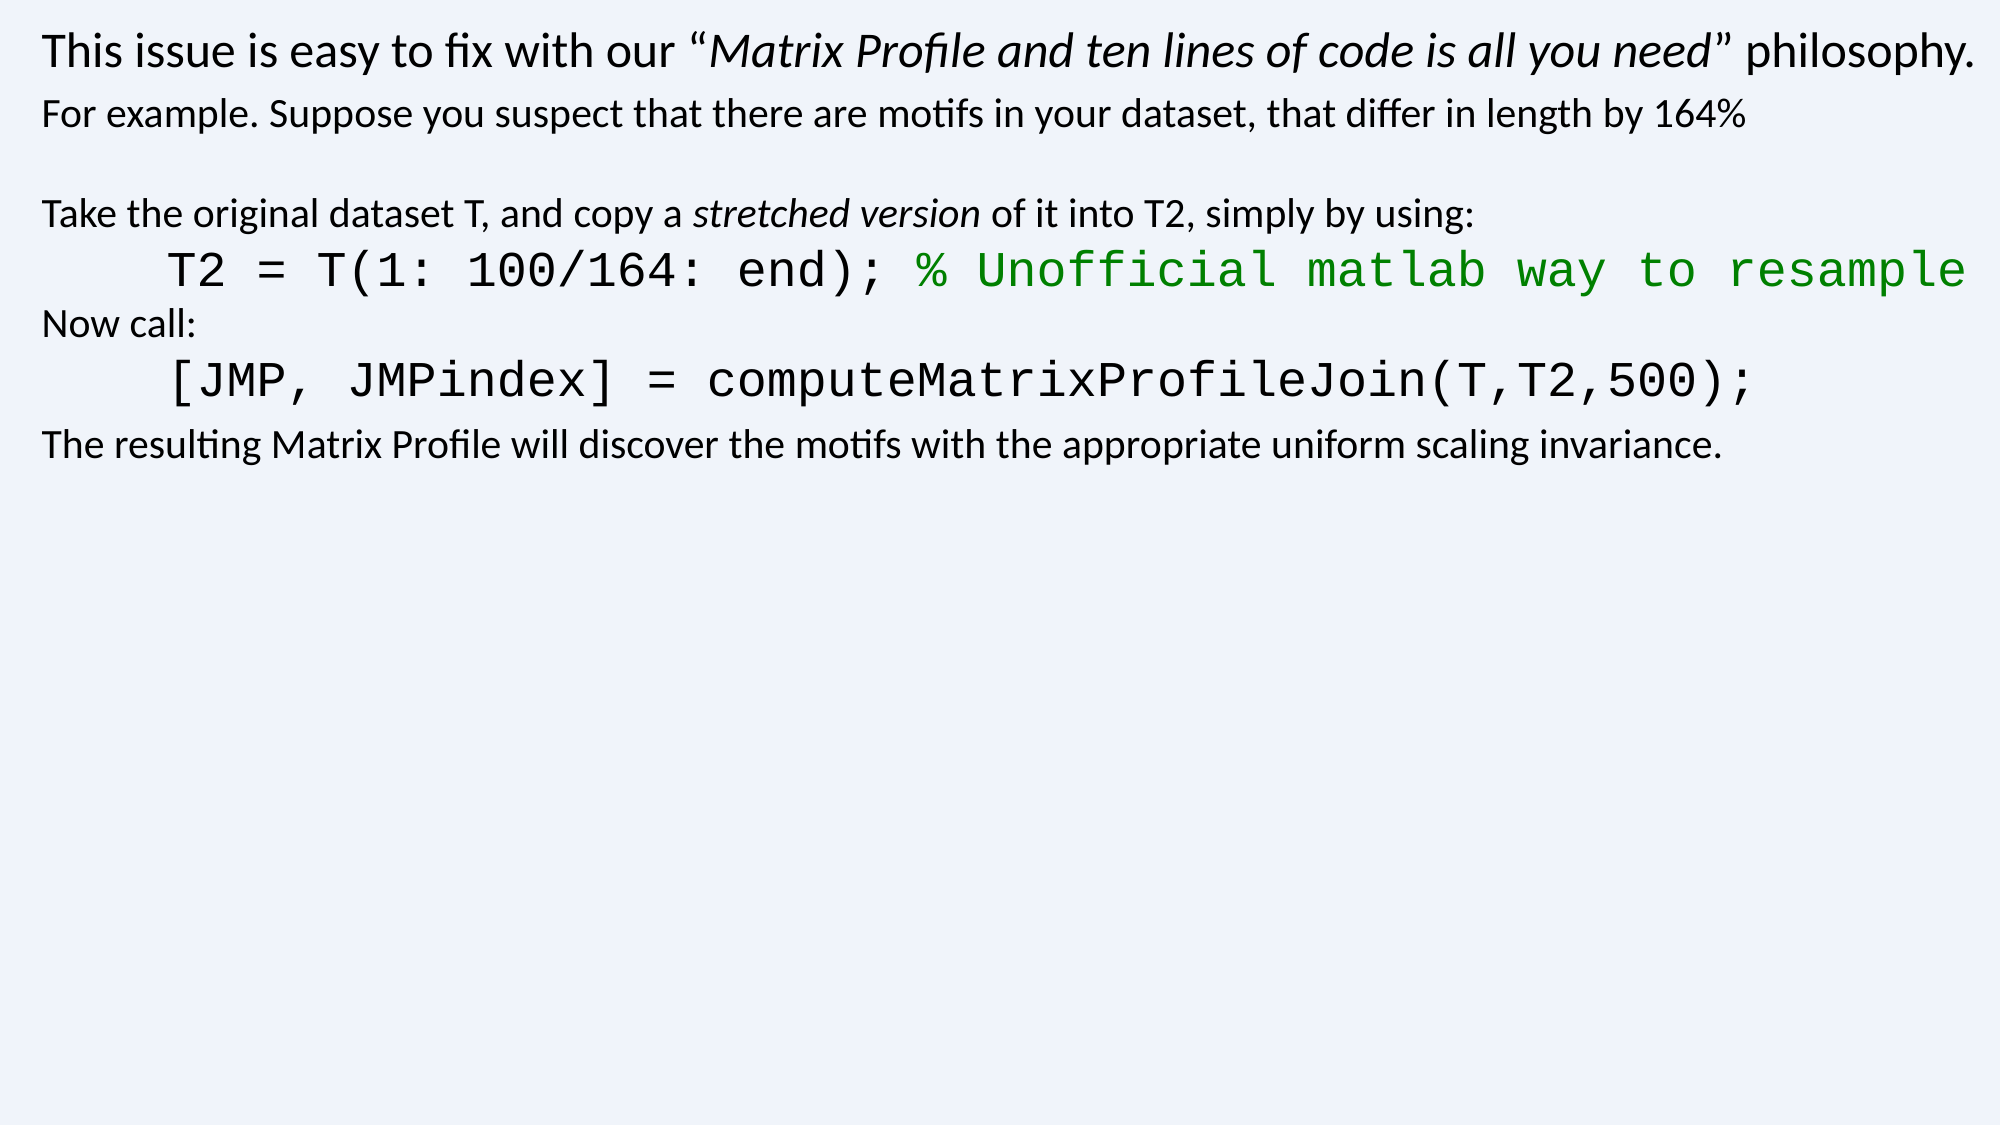

This issue is easy to fix with our “Matrix Profile and ten lines of code is all you need” philosophy.
For example. Suppose you suspect that there are motifs in your dataset, that differ in length by 164%

Take the original dataset T, and copy a stretched version of it into T2, simply by using:
     T2 = T(1: 100/164: end); % Unofficial matlab way to resample
Now call:
     [JMP, JMPindex] = computeMatrixProfileJoin(T,T2,500);
The resulting Matrix Profile will discover the motifs with the appropriate uniform scaling invariance.